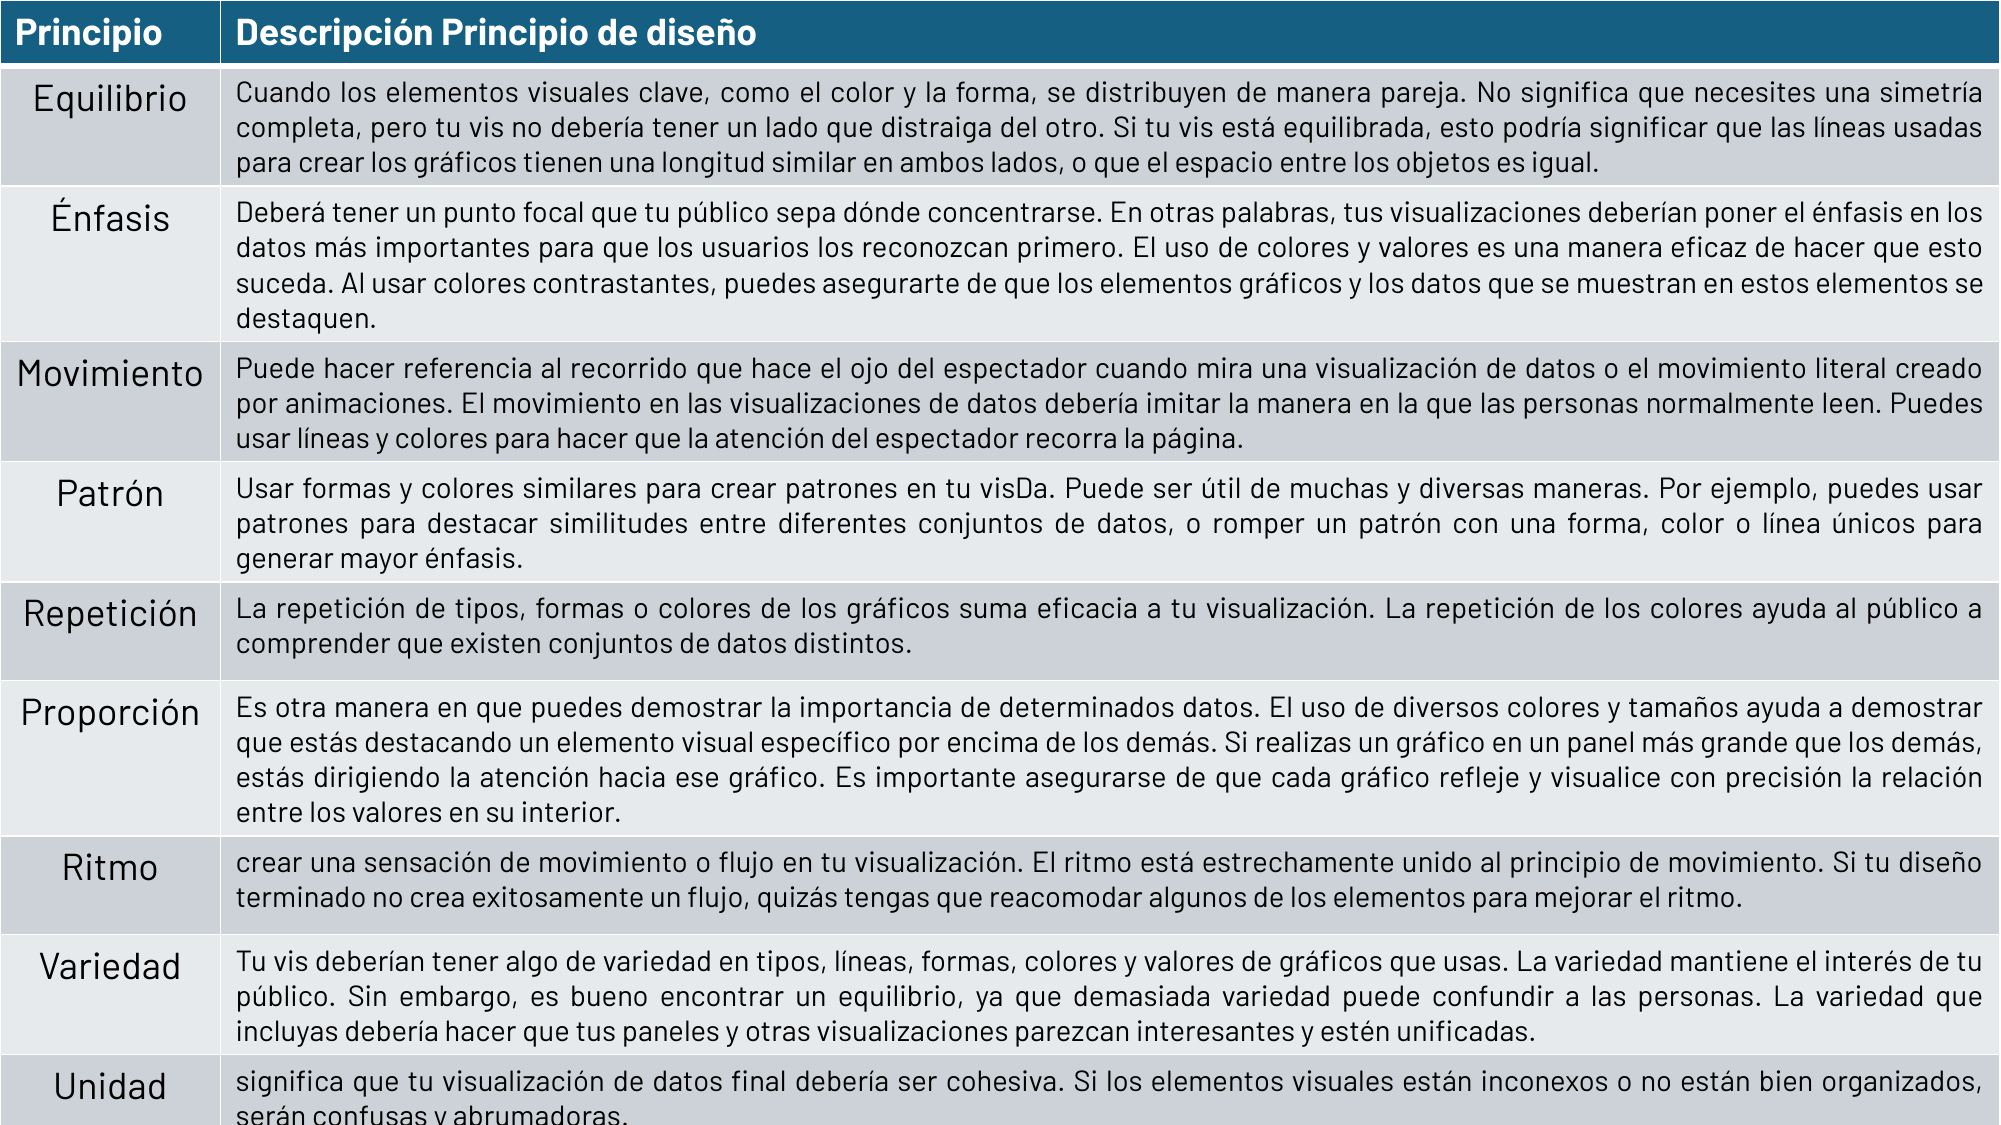

| Principio | Descripción Principio de diseño |
| --- | --- |
| Equilibrio | Cuando los elementos visuales clave, como el color y la forma, se distribuyen de manera pareja. No significa que necesites una simetría completa, pero tu vis no debería tener un lado que distraiga del otro. Si tu vis está equilibrada, esto podría significar que las líneas usadas para crear los gráficos tienen una longitud similar en ambos lados, o que el espacio entre los objetos es igual. |
| Énfasis | Deberá tener un punto focal que tu público sepa dónde concentrarse. En otras palabras, tus visualizaciones deberían poner el énfasis en los datos más importantes para que los usuarios los reconozcan primero. El uso de colores y valores es una manera eficaz de hacer que esto suceda. Al usar colores contrastantes, puedes asegurarte de que los elementos gráficos y los datos que se muestran en estos elementos se destaquen. |
| Movimiento | Puede hacer referencia al recorrido que hace el ojo del espectador cuando mira una visualización de datos o el movimiento literal creado por animaciones. El movimiento en las visualizaciones de datos debería imitar la manera en la que las personas normalmente leen. Puedes usar líneas y colores para hacer que la atención del espectador recorra la página. |
| Patrón | Usar formas y colores similares para crear patrones en tu visDa. Puede ser útil de muchas y diversas maneras. Por ejemplo, puedes usar patrones para destacar similitudes entre diferentes conjuntos de datos, o romper un patrón con una forma, color o línea únicos para generar mayor énfasis. |
| Repetición | La repetición de tipos, formas o colores de los gráficos suma eficacia a tu visualización. La repetición de los colores ayuda al público a comprender que existen conjuntos de datos distintos. |
| Proporción | Es otra manera en que puedes demostrar la importancia de determinados datos. El uso de diversos colores y tamaños ayuda a demostrar que estás destacando un elemento visual específico por encima de los demás. Si realizas un gráfico en un panel más grande que los demás, estás dirigiendo la atención hacia ese gráfico. Es importante asegurarse de que cada gráfico refleje y visualice con precisión la relación entre los valores en su interior. |
| Ritmo | crear una sensación de movimiento o flujo en tu visualización. El ritmo está estrechamente unido al principio de movimiento. Si tu diseño terminado no crea exitosamente un flujo, quizás tengas que reacomodar algunos de los elementos para mejorar el ritmo. |
| Variedad | Tu vis deberían tener algo de variedad en tipos, líneas, formas, colores y valores de gráficos que usas. La variedad mantiene el interés de tu público. Sin embargo, es bueno encontrar un equilibrio, ya que demasiada variedad puede confundir a las personas. La variedad que incluyas debería hacer que tus paneles y otras visualizaciones parezcan interesantes y estén unificadas. |
| Unidad | significa que tu visualización de datos final debería ser cohesiva. Si los elementos visuales están inconexos o no están bien organizados, serán confusas y abrumadoras. |